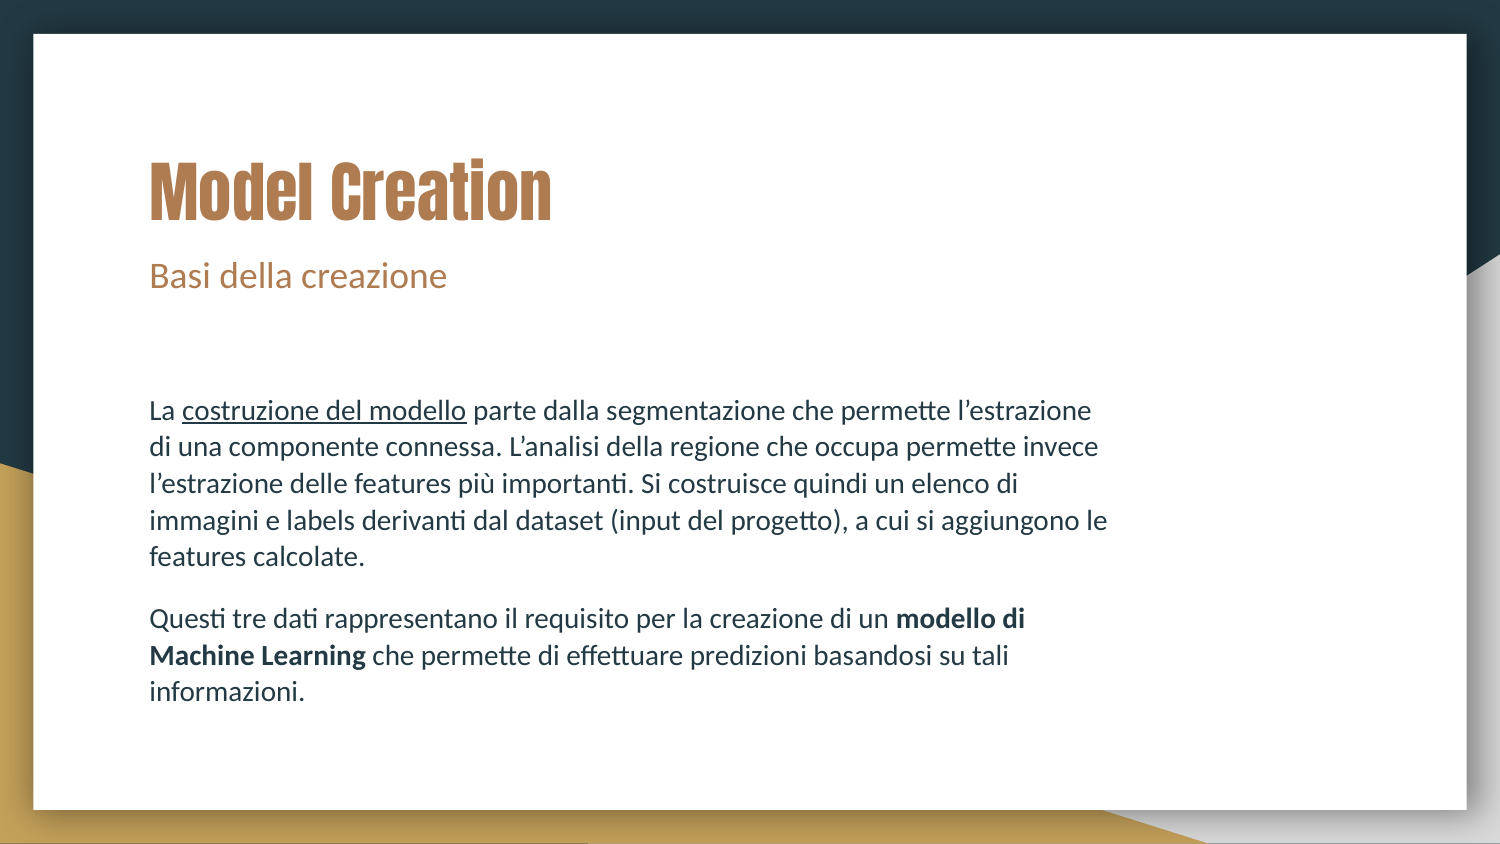

# Model Creation
Basi della creazione
La costruzione del modello parte dalla segmentazione che permette l’estrazione di una componente connessa. L’analisi della regione che occupa permette invece l’estrazione delle features più importanti. Si costruisce quindi un elenco di immagini e labels derivanti dal dataset (input del progetto), a cui si aggiungono le features calcolate.
Questi tre dati rappresentano il requisito per la creazione di un modello di Machine Learning che permette di effettuare predizioni basandosi su tali informazioni.